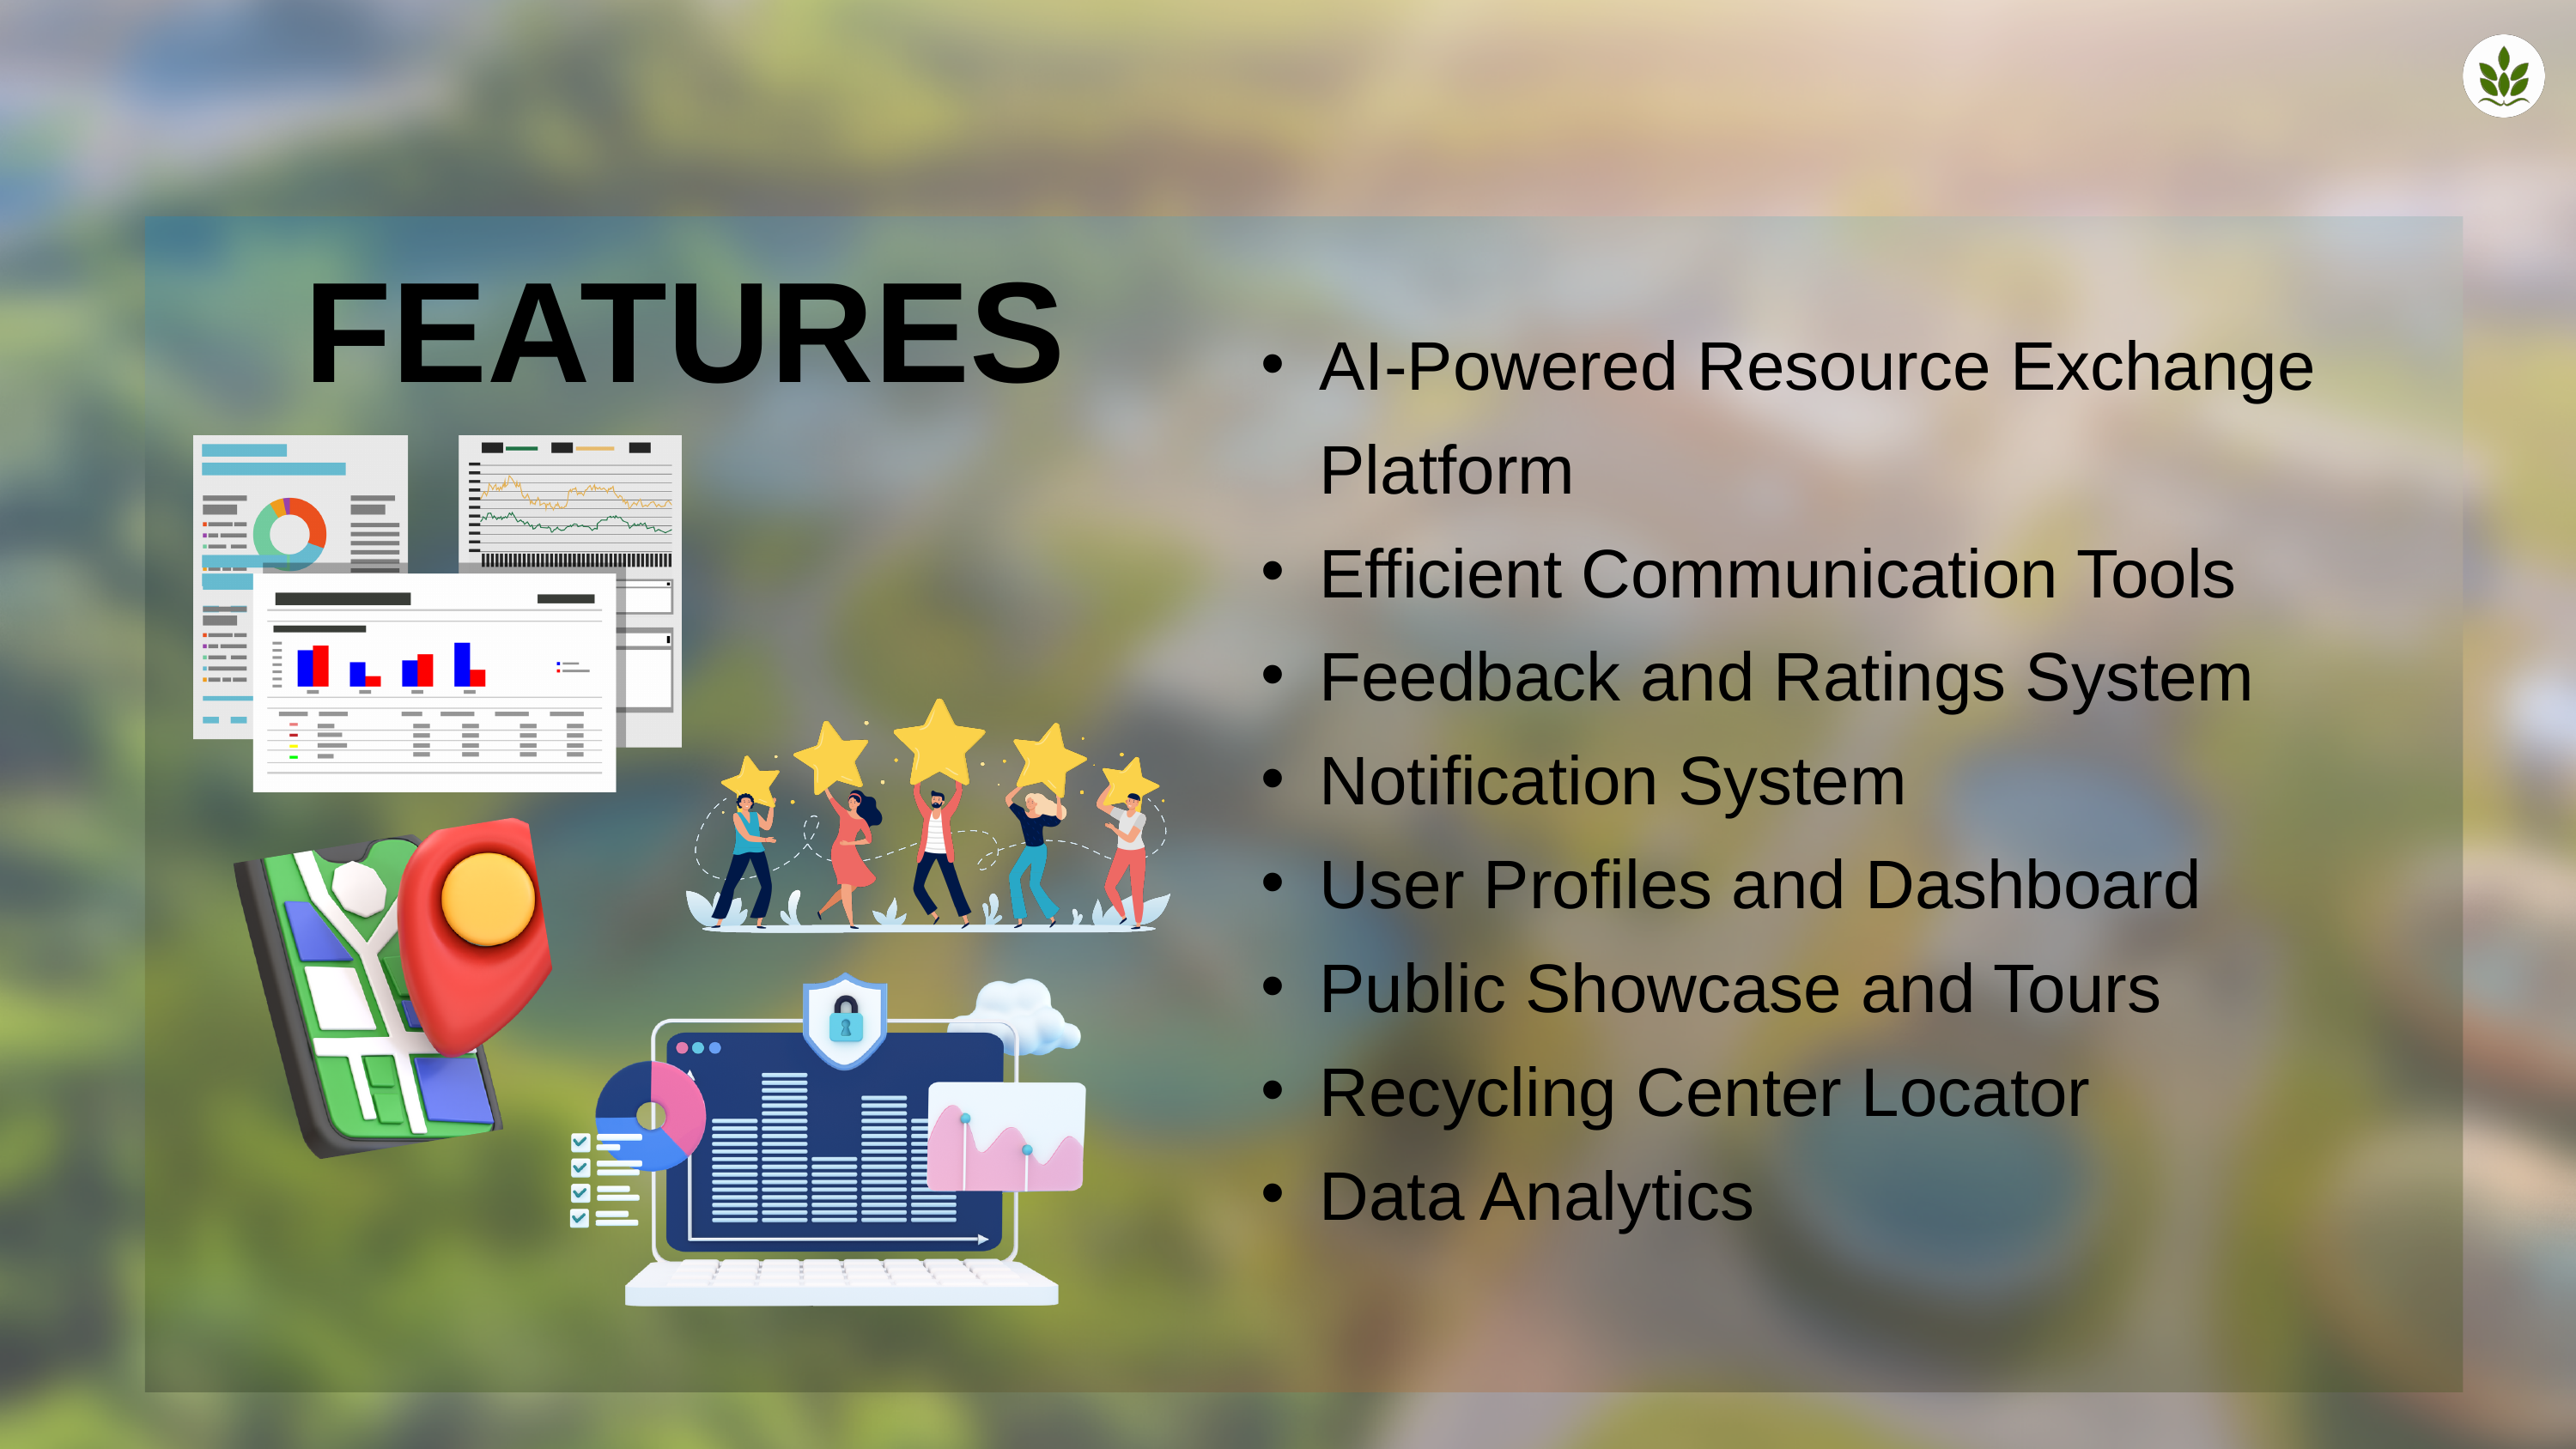

FEATURES
AI-Powered Resource Exchange Platform
Efficient Communication Tools
Feedback and Ratings System
Notification System
User Profiles and Dashboard
Public Showcase and Tours
Recycling Center Locator
Data Analytics